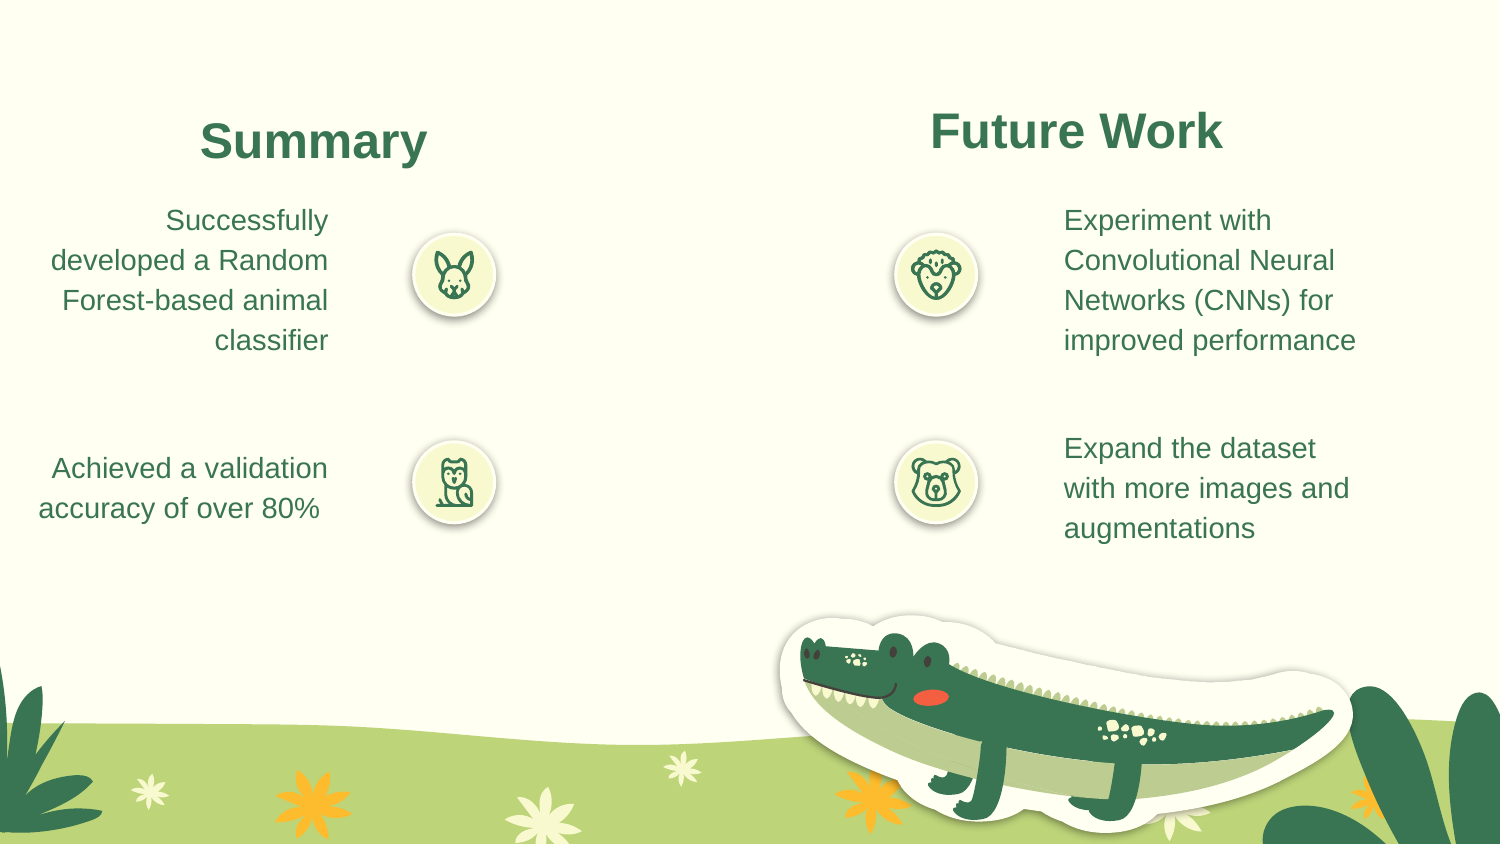

Future Work
Summary
Successfully developed a Random Forest-based animal classifier
Experiment with Convolutional Neural Networks (CNNs) for improved performance

Expand the dataset with more images and augmentations
Achieved a validation accuracy of over 80%